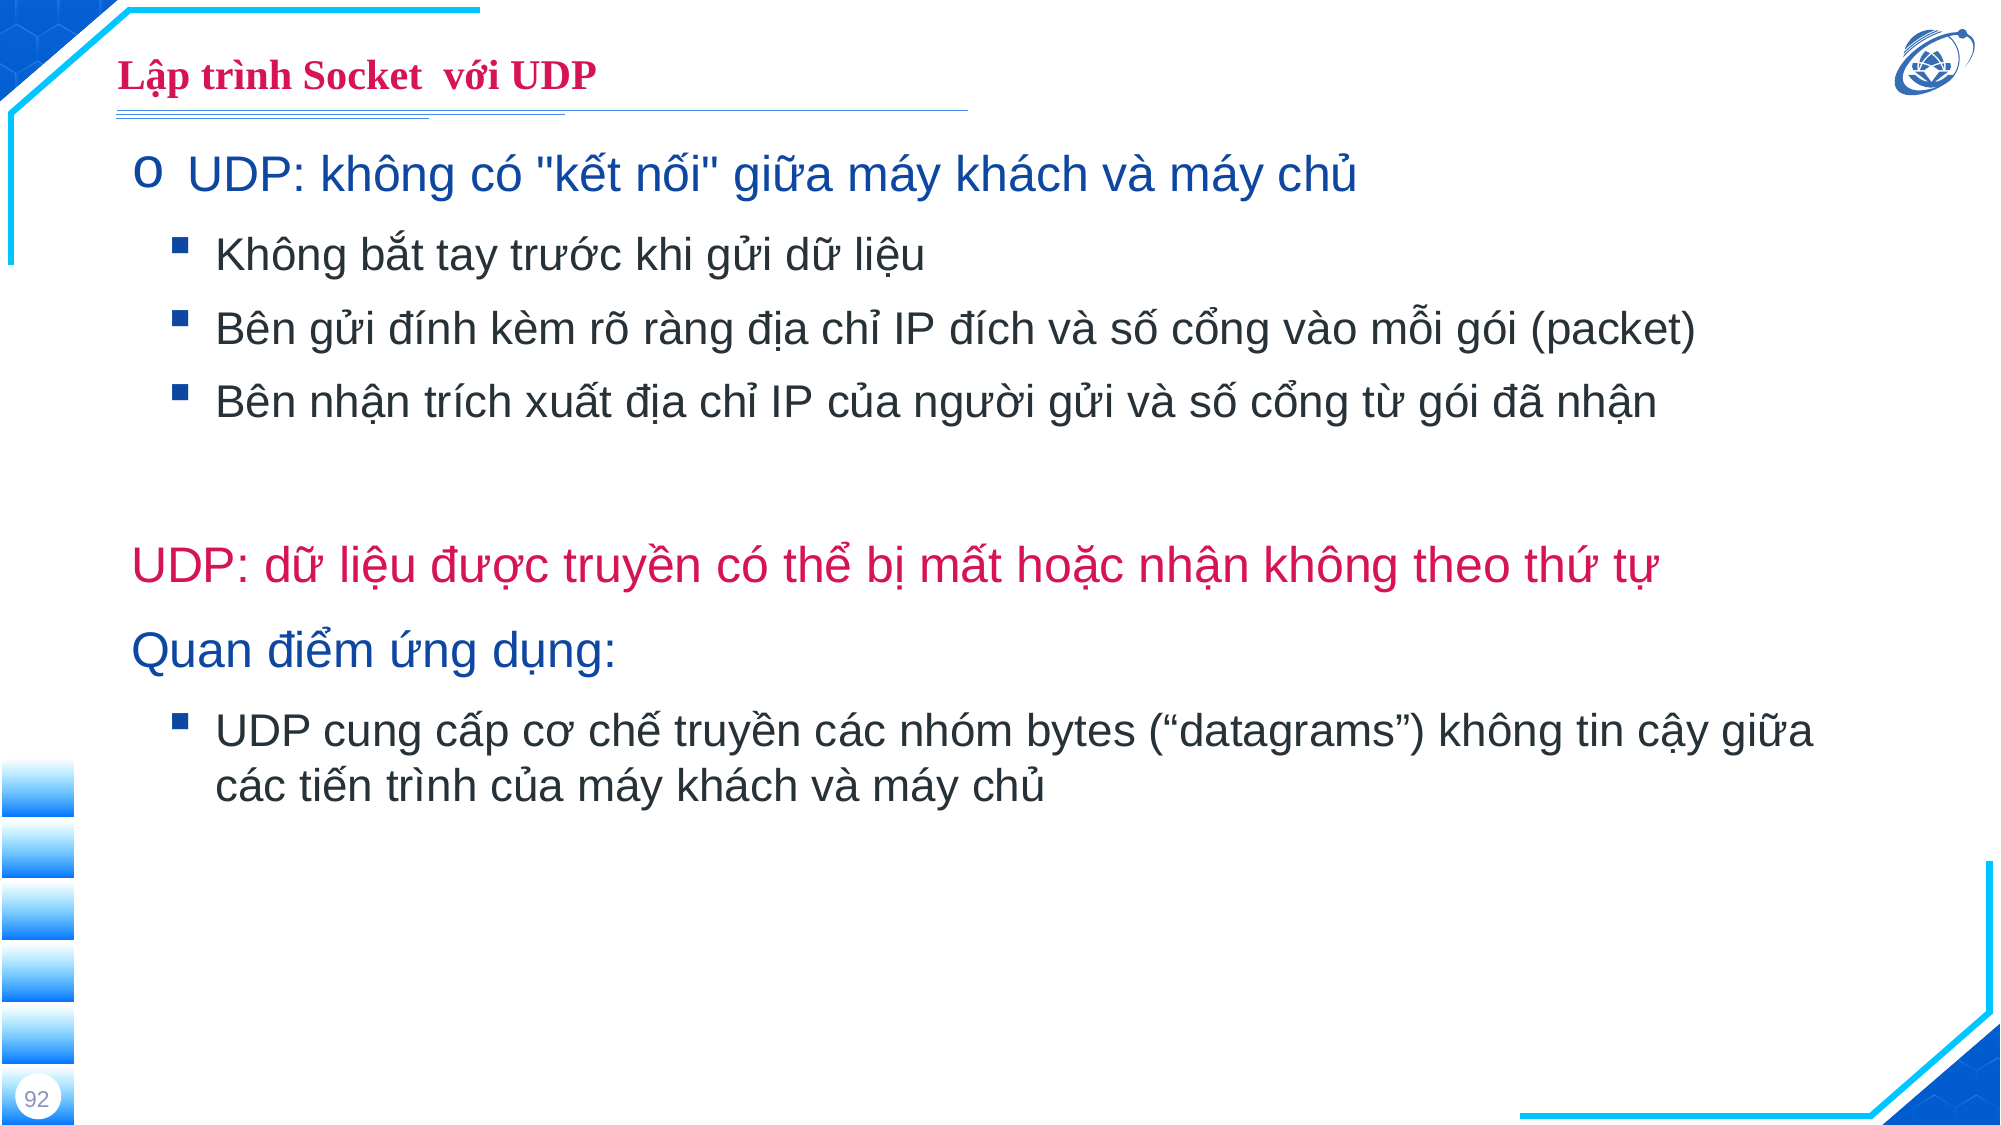

# Lập trình Socket  với UDP
UDP: không có "kết nối" giữa máy khách và máy chủ
Không bắt tay trước khi gửi dữ liệu
Bên gửi đính kèm rõ ràng địa chỉ IP đích và số cổng vào mỗi gói (packet)
Bên nhận trích xuất địa chỉ IP của người gửi và số cổng từ gói đã nhận

UDP: dữ liệu được truyền có thể bị mất hoặc nhận không theo thứ tự
Quan điểm ứng dụng:
UDP cung cấp cơ chế truyền các nhóm bytes (“datagrams”) không tin cậy giữa các tiến trình của máy khách và máy chủ

92